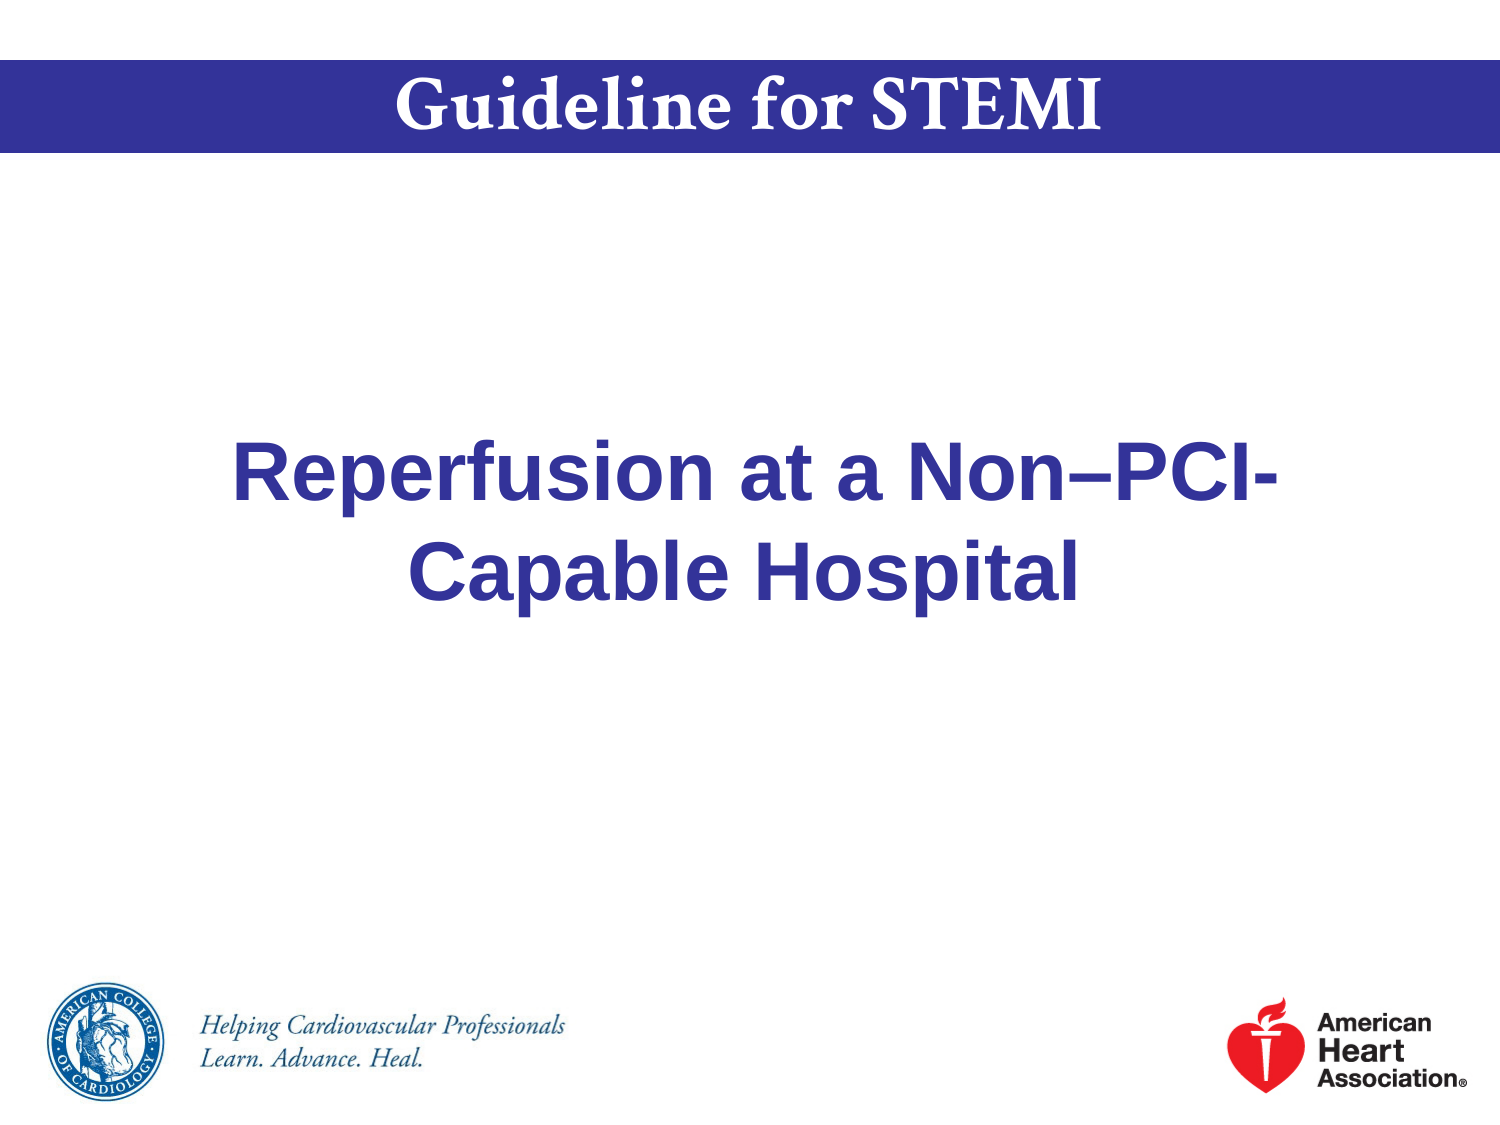

Guideline for STEMI
Reperfusion at a Non–PCI-Capable Hospital